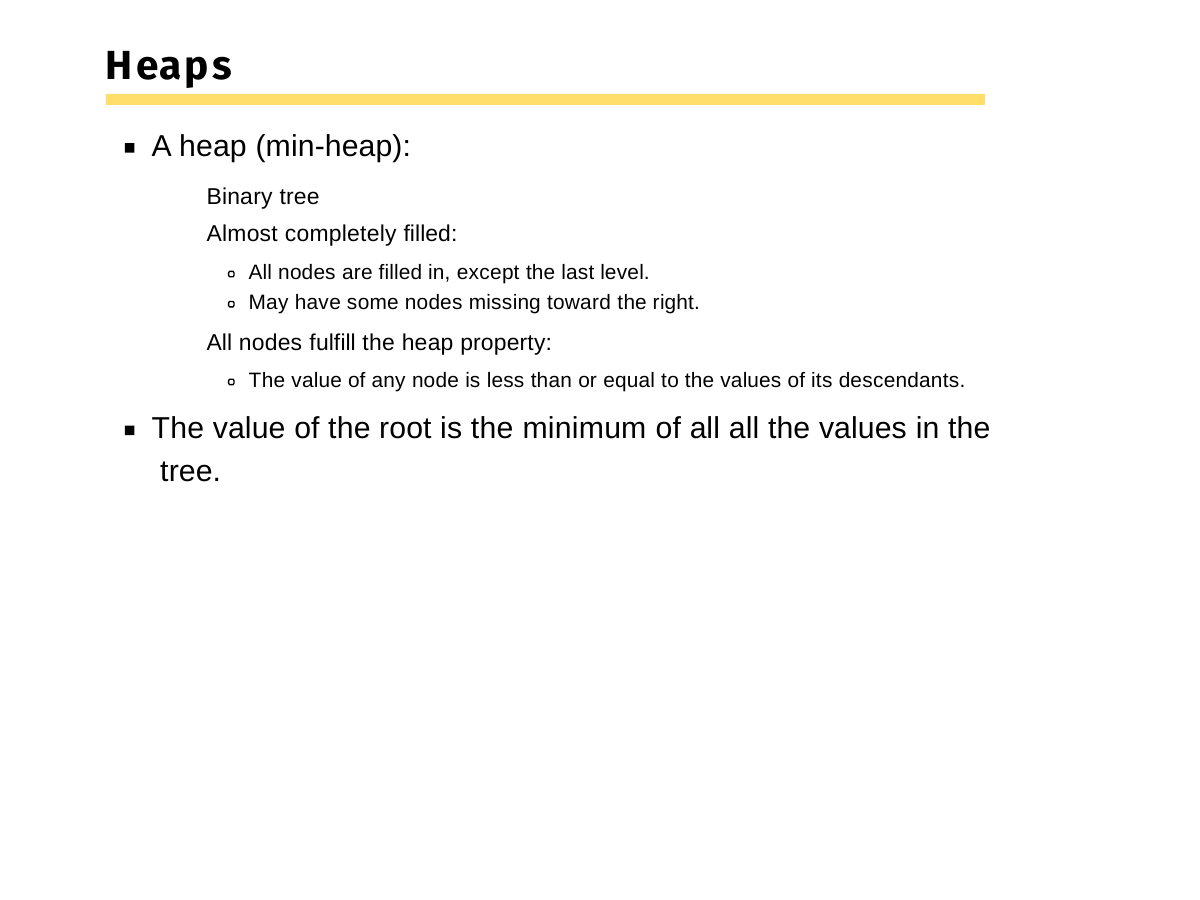

# Heaps

A heap (min-heap):
Binary tree
Almost completely filled:
All nodes are filled in, except the last level.
May have some nodes missing toward the right.
All nodes fulfill the heap property:
The value of any node is less than or equal to the values of its descendants.
The value of the root is the minimum of all all the values in the  tree.